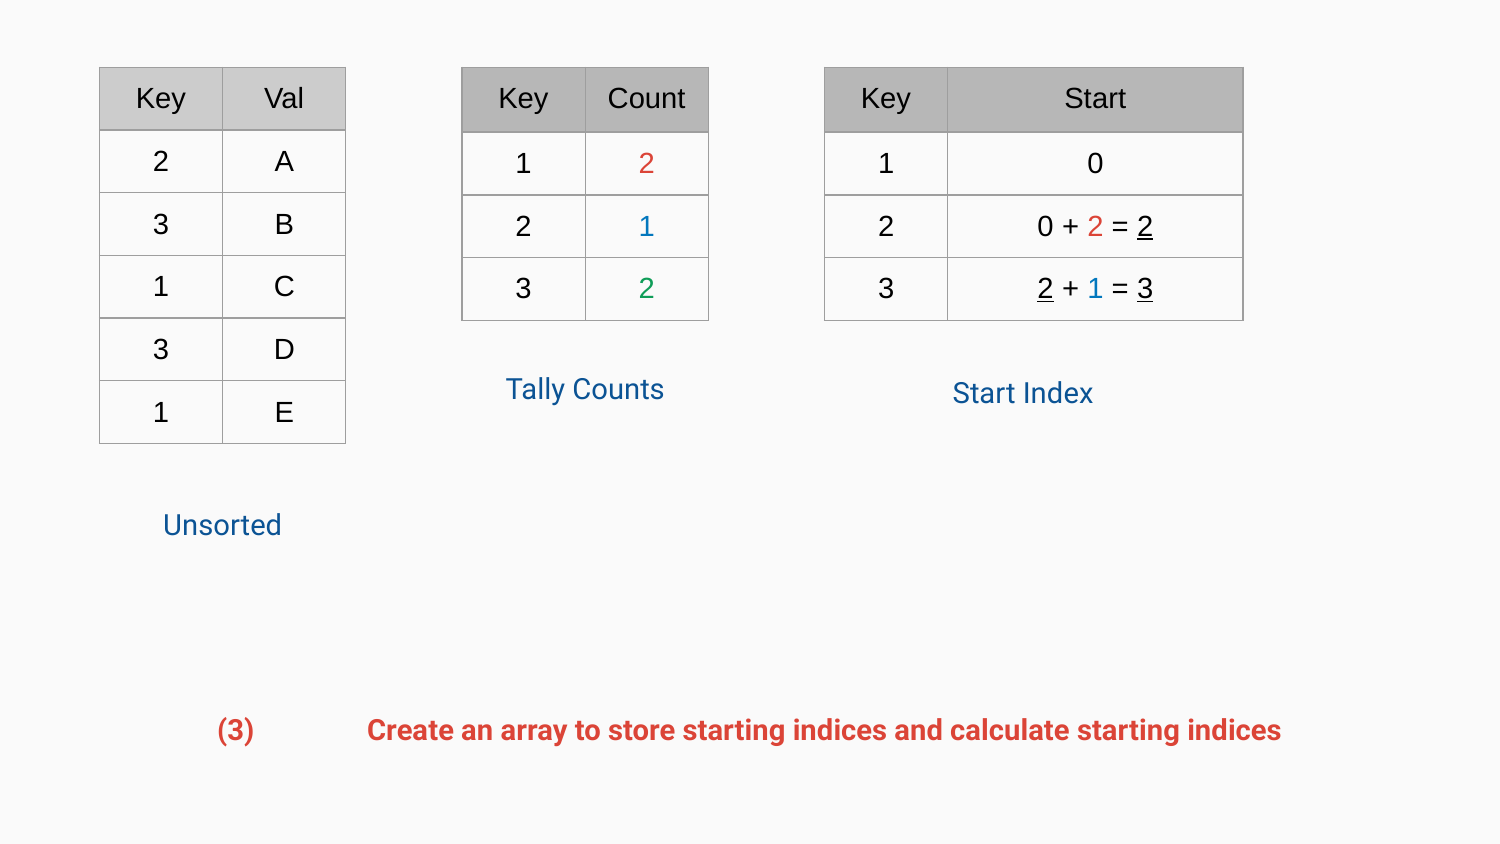

| Key | Count |
| --- | --- |
| 1 | 2 |
| 2 | 1 |
| 3 | 2 |
| Key | Start |
| --- | --- |
| 1 | 0 |
| 2 | 0 + 2 = 2 |
| 3 | 2 + 1 = 3 |
| Key | Val |
| --- | --- |
| 2 | A |
| 3 | B |
| 1 | C |
| 3 | D |
| 1 | E |
Tally Counts
Start Index
Unsorted
(3)	Create an array to store starting indices and calculate starting indices